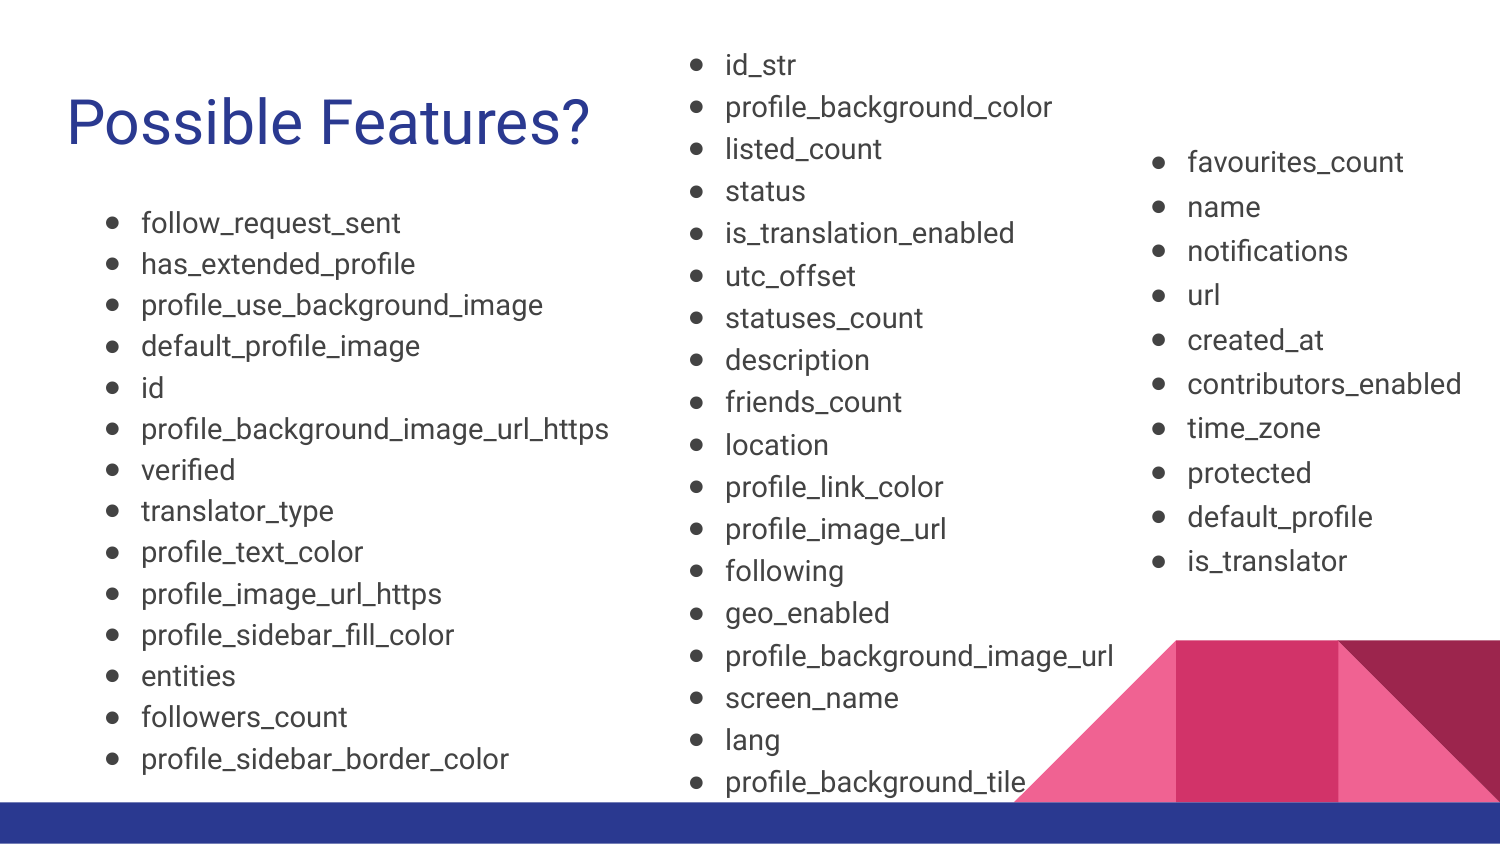

# Possible Features?
favourites_count
name
notifications
url
created_at
contributors_enabled
time_zone
protected
default_profile
is_translator
id_str
profile_background_color
listed_count
status
is_translation_enabled
utc_offset
statuses_count
description
friends_count
location
profile_link_color
profile_image_url
following
geo_enabled
profile_background_image_url
screen_name
lang
profile_background_tile
follow_request_sent
has_extended_profile
profile_use_background_image
default_profile_image
id
profile_background_image_url_https
verified
translator_type
profile_text_color
profile_image_url_https
profile_sidebar_fill_color
entities
followers_count
profile_sidebar_border_color